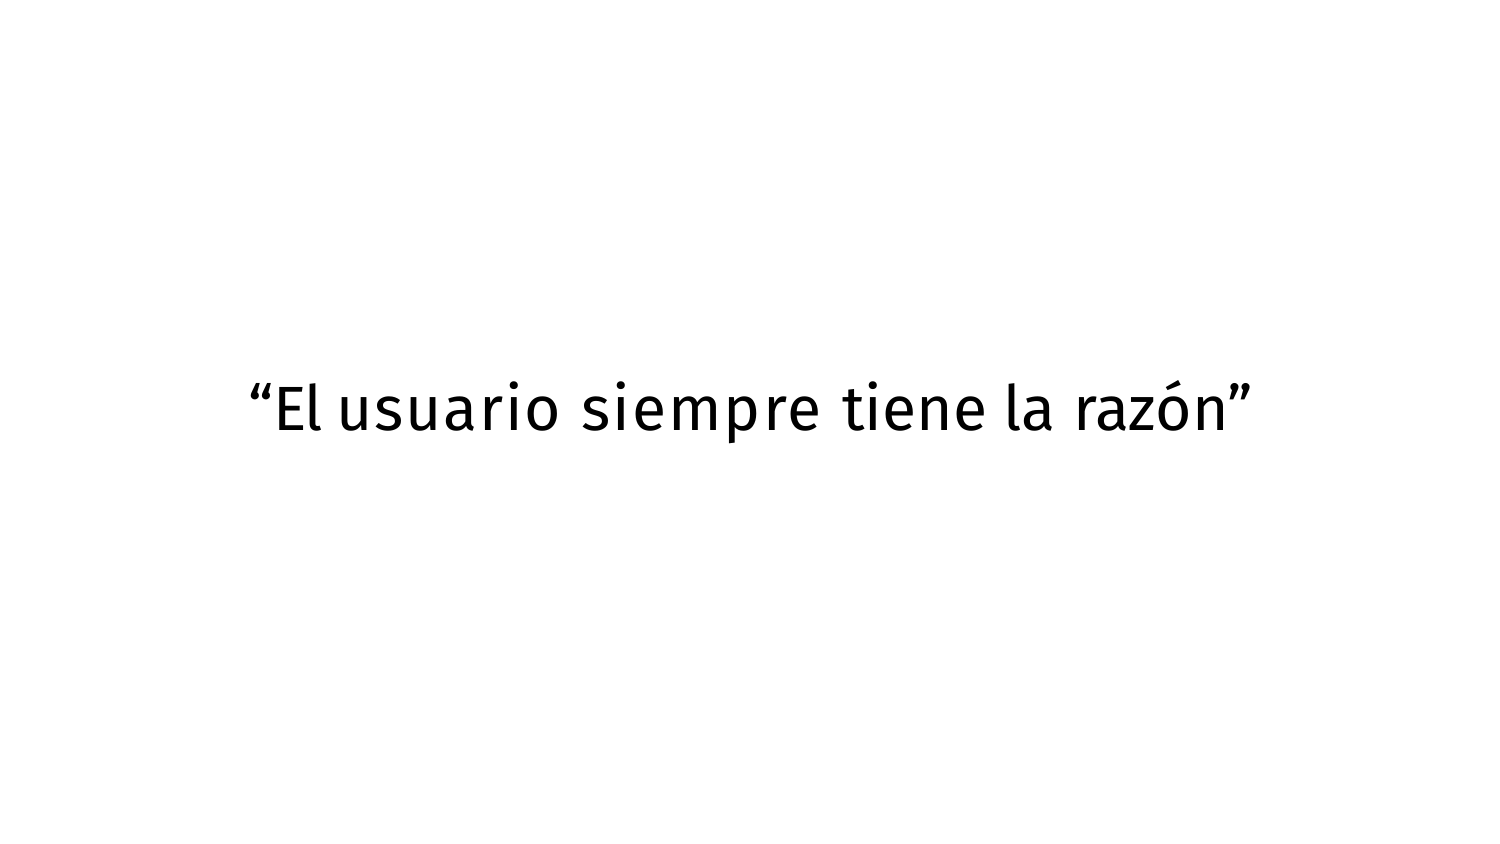

# “El usuario siempre tiene la razón”